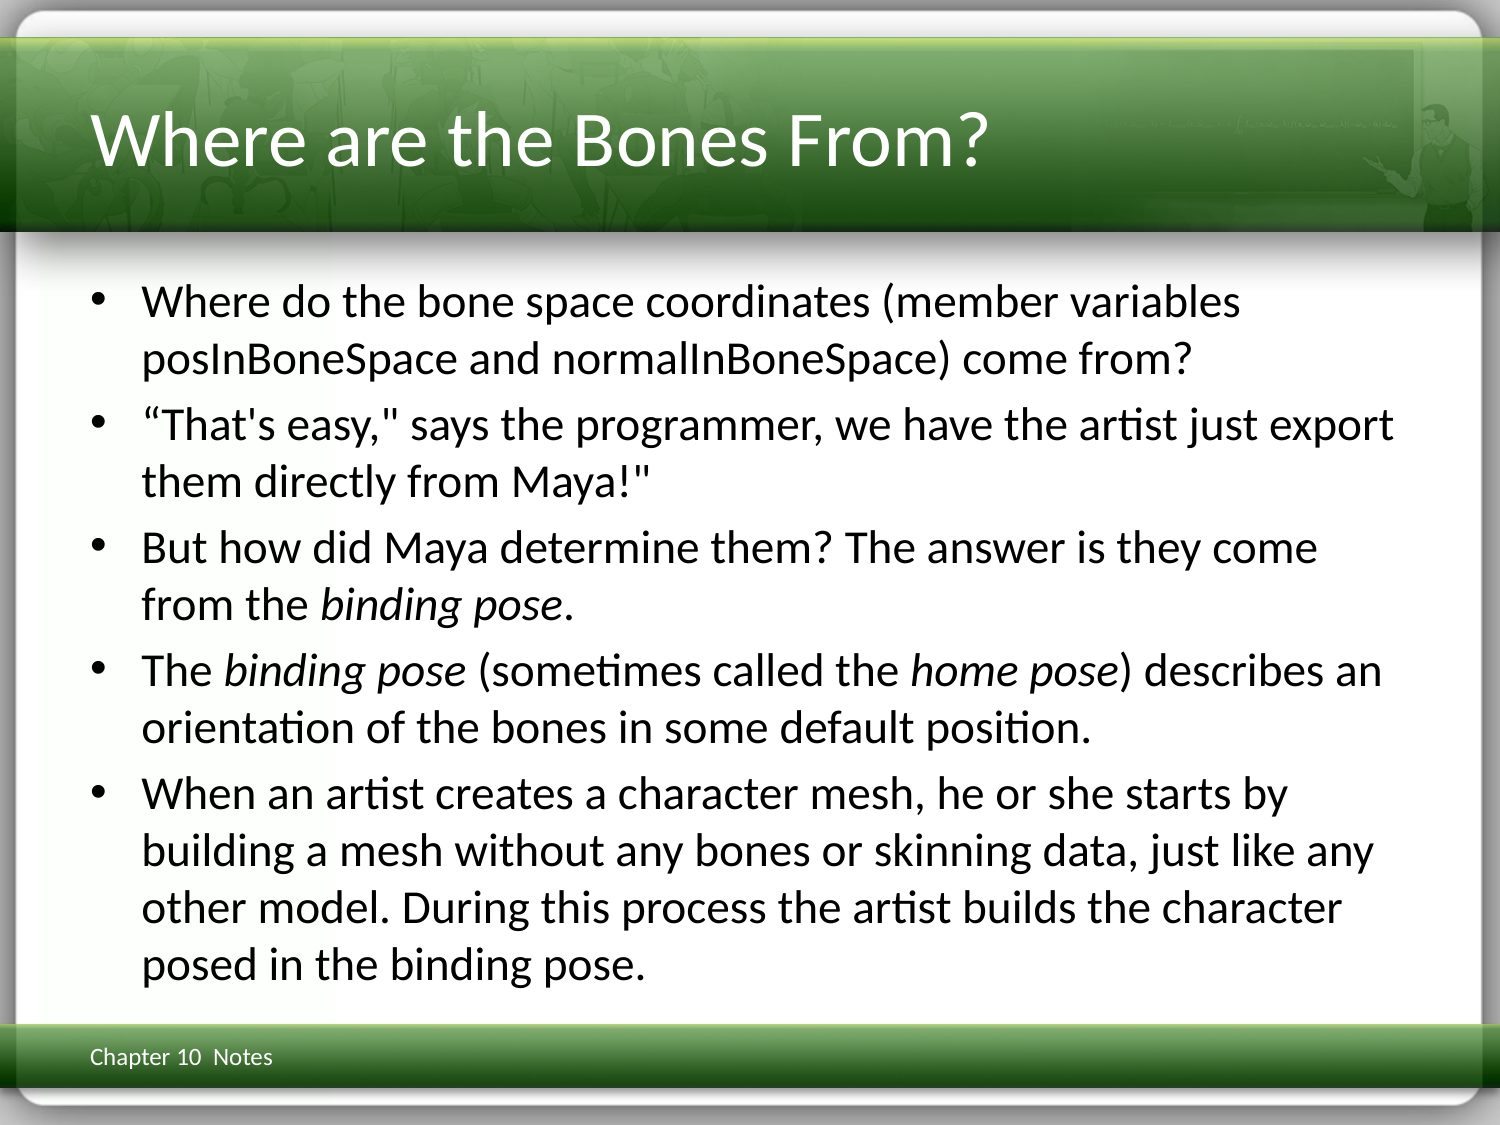

# Where are the Bones From?
Where do the bone space coordinates (member variables posInBoneSpace and normalInBoneSpace) come from?
“That's easy," says the programmer, we have the artist just export them directly from Maya!"
But how did Maya determine them? The answer is they come from the binding pose.
The binding pose (sometimes called the home pose) describes an orientation of the bones in some default position.
When an artist creates a character mesh, he or she starts by building a mesh without any bones or skinning data, just like any other model. During this process the artist builds the character posed in the binding pose.
Chapter 10  Notes
3D Math Primer for Graphics & Game Dev
217